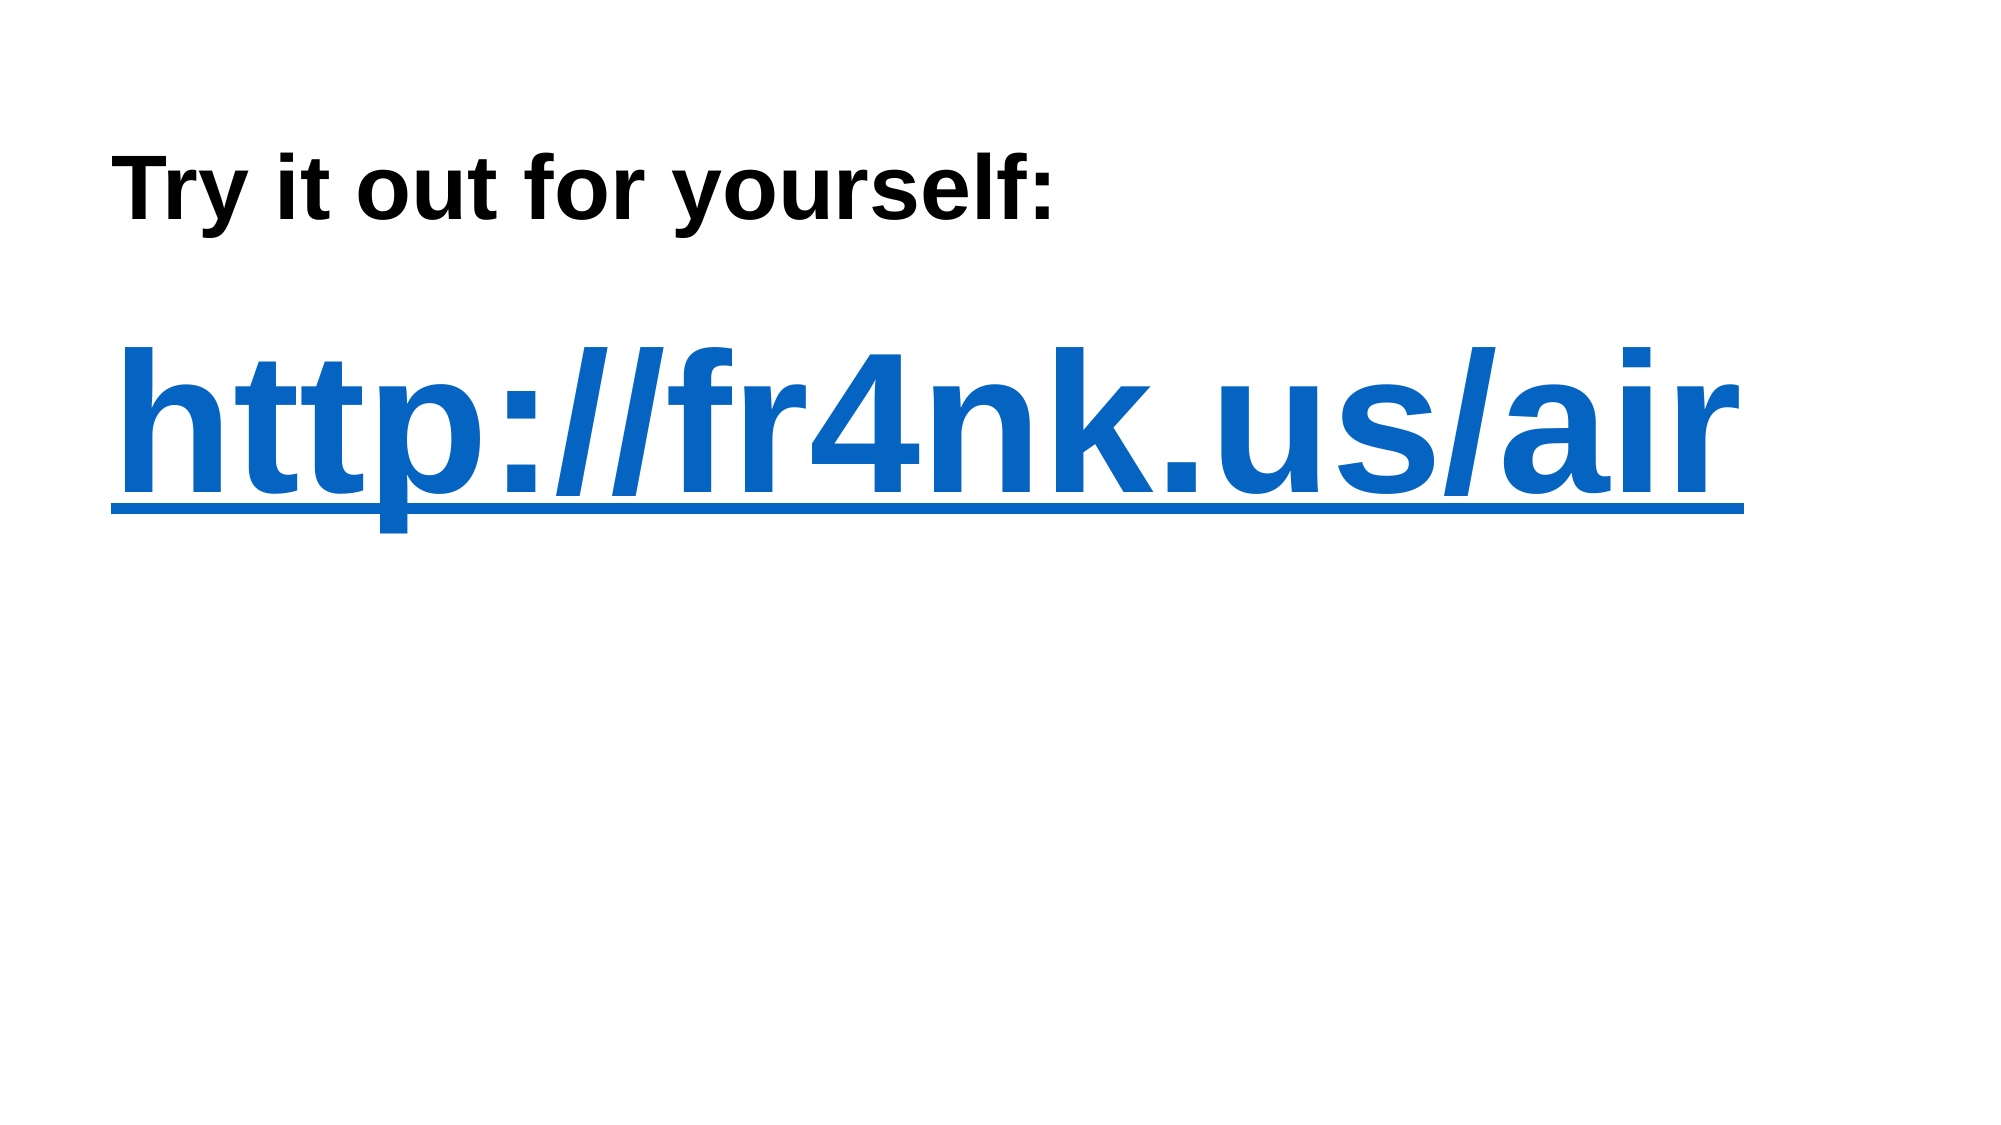

# Try it out for yourself:
http://fr4nk.us/air